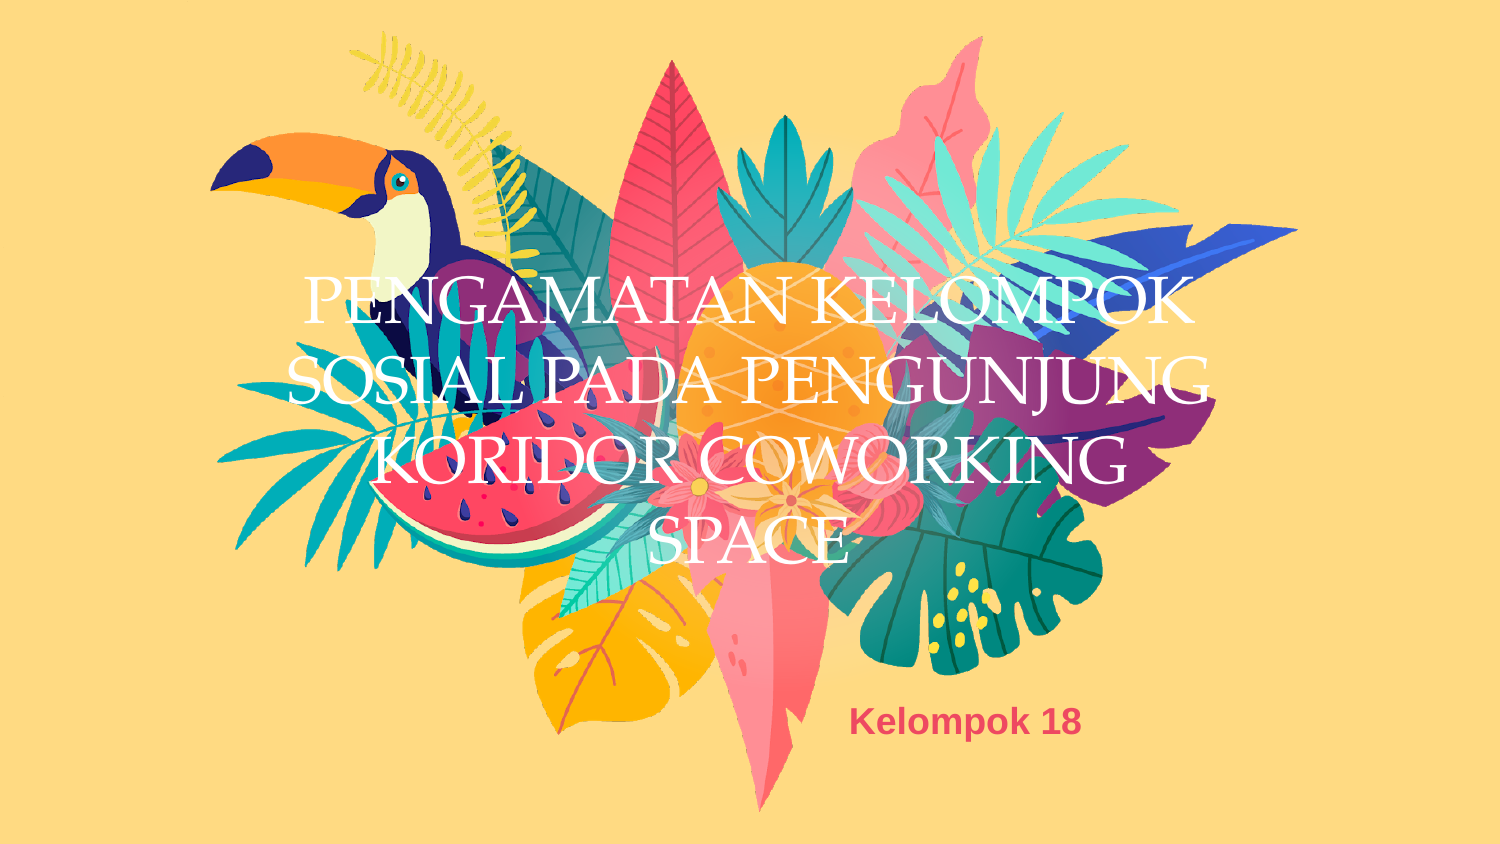

# PENGAMATAN KELOMPOK SOSIAL PADA PENGUNJUNG KORIDOR COWORKING SPACE
Kelompok 18